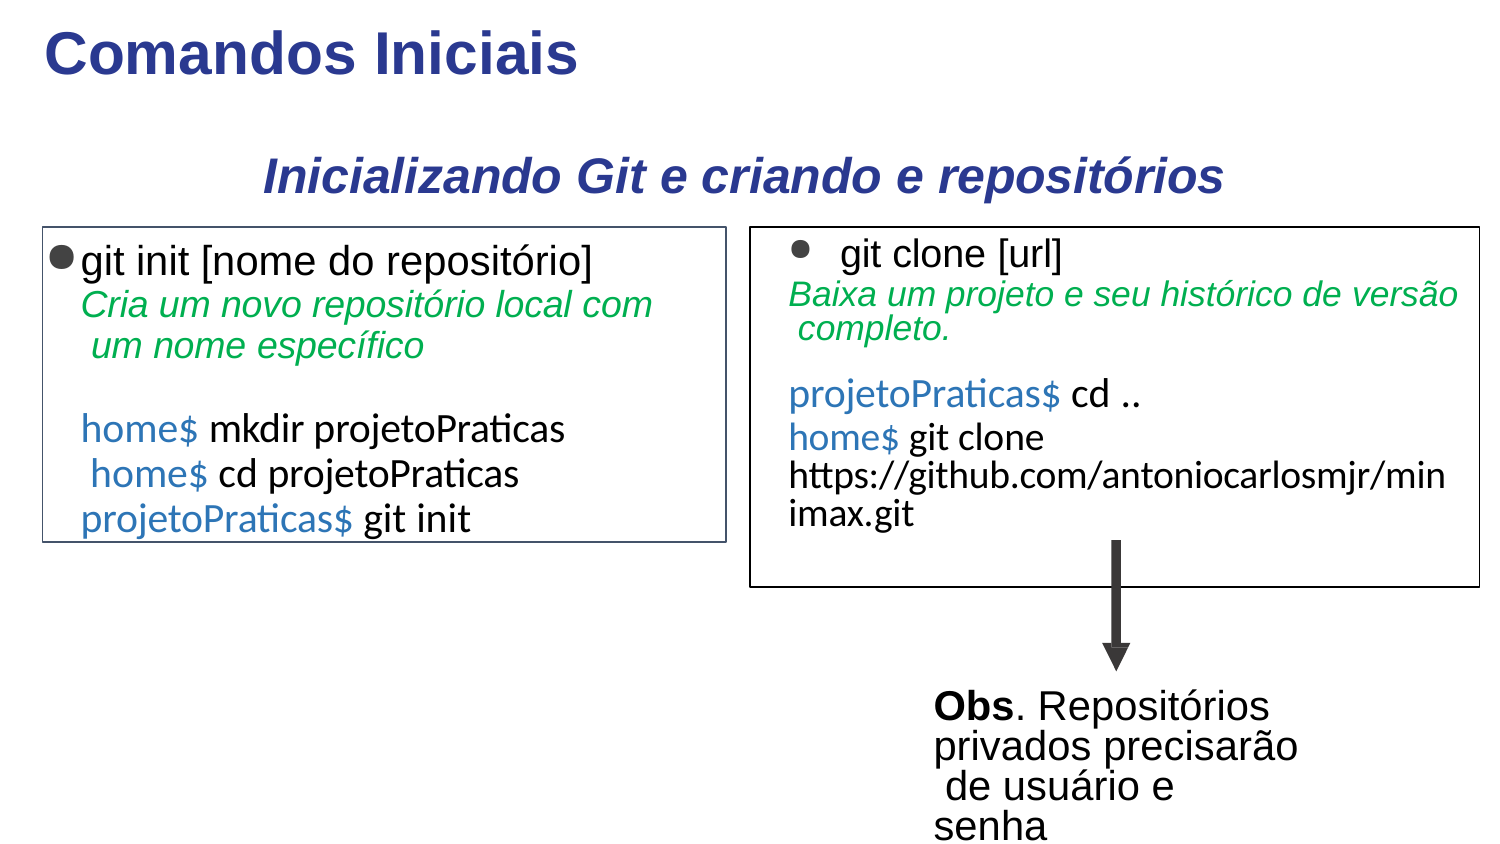

# Comandos Iniciais
Inicializando Git e criando e repositórios
git init [nome do repositório]  Cria um novo repositório local com  um nome específico

home$ mkdir projetoPraticas  home$ cd projetoPraticas  projetoPraticas$ git init

git clone [url]
Baixa um projeto e seu histórico de versão  completo.
projetoPraticas$ cd ..
home$ git clone  https://github.com/antoniocarlosmjr/min  imax.git

Obs. Repositórios  privados precisarão  de usuário e senha